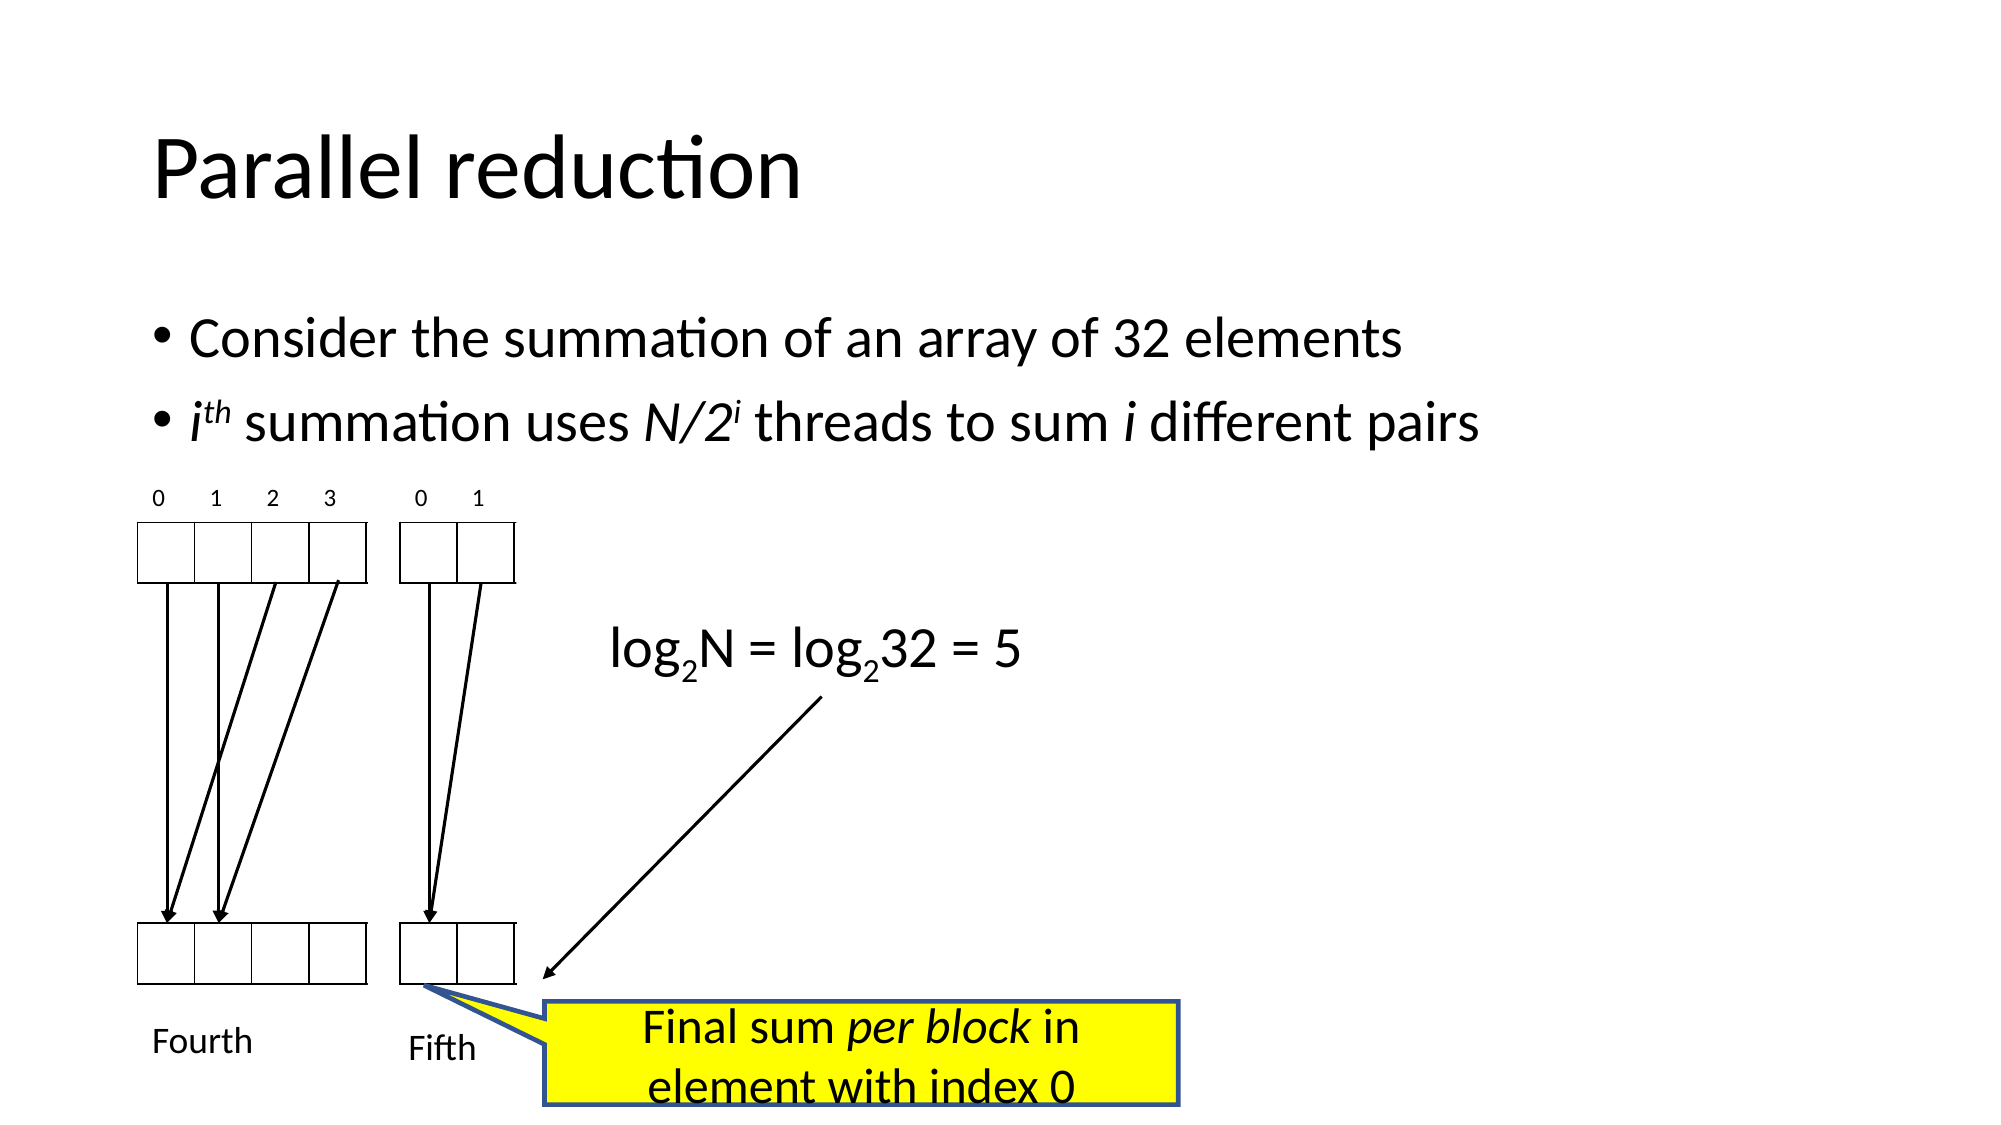

# Parallel reduction
Consider the summation of an array of 32 elements
ith summation uses N/2i threads to sum i different pairs

| 0 | 1 | 2 | 3 | 4 | 5 | 6 | 7 | 8 | 9 |
| --- | --- | --- | --- | --- | --- | --- | --- | --- | --- |
| 0 | 1 | 2 | 3 | 4 | 5 | 6 | 7 | 8 | 9 |
| --- | --- | --- | --- | --- | --- | --- | --- | --- | --- |
|  |  |  |  |  |  |  |  |  |  |
| --- | --- | --- | --- | --- | --- | --- | --- | --- | --- |
|  |  |  |  |  |  |  |  |  |  |
| --- | --- | --- | --- | --- | --- | --- | --- | --- | --- |
log2N = log232 = 5

|  |  |  |  |  |  |  |  |  |  |
| --- | --- | --- | --- | --- | --- | --- | --- | --- | --- |
|  |  |  |  |  |  |  |  |  |  |
| --- | --- | --- | --- | --- | --- | --- | --- | --- | --- |
Final sum per block in element with index 0
Fourth
Fifth